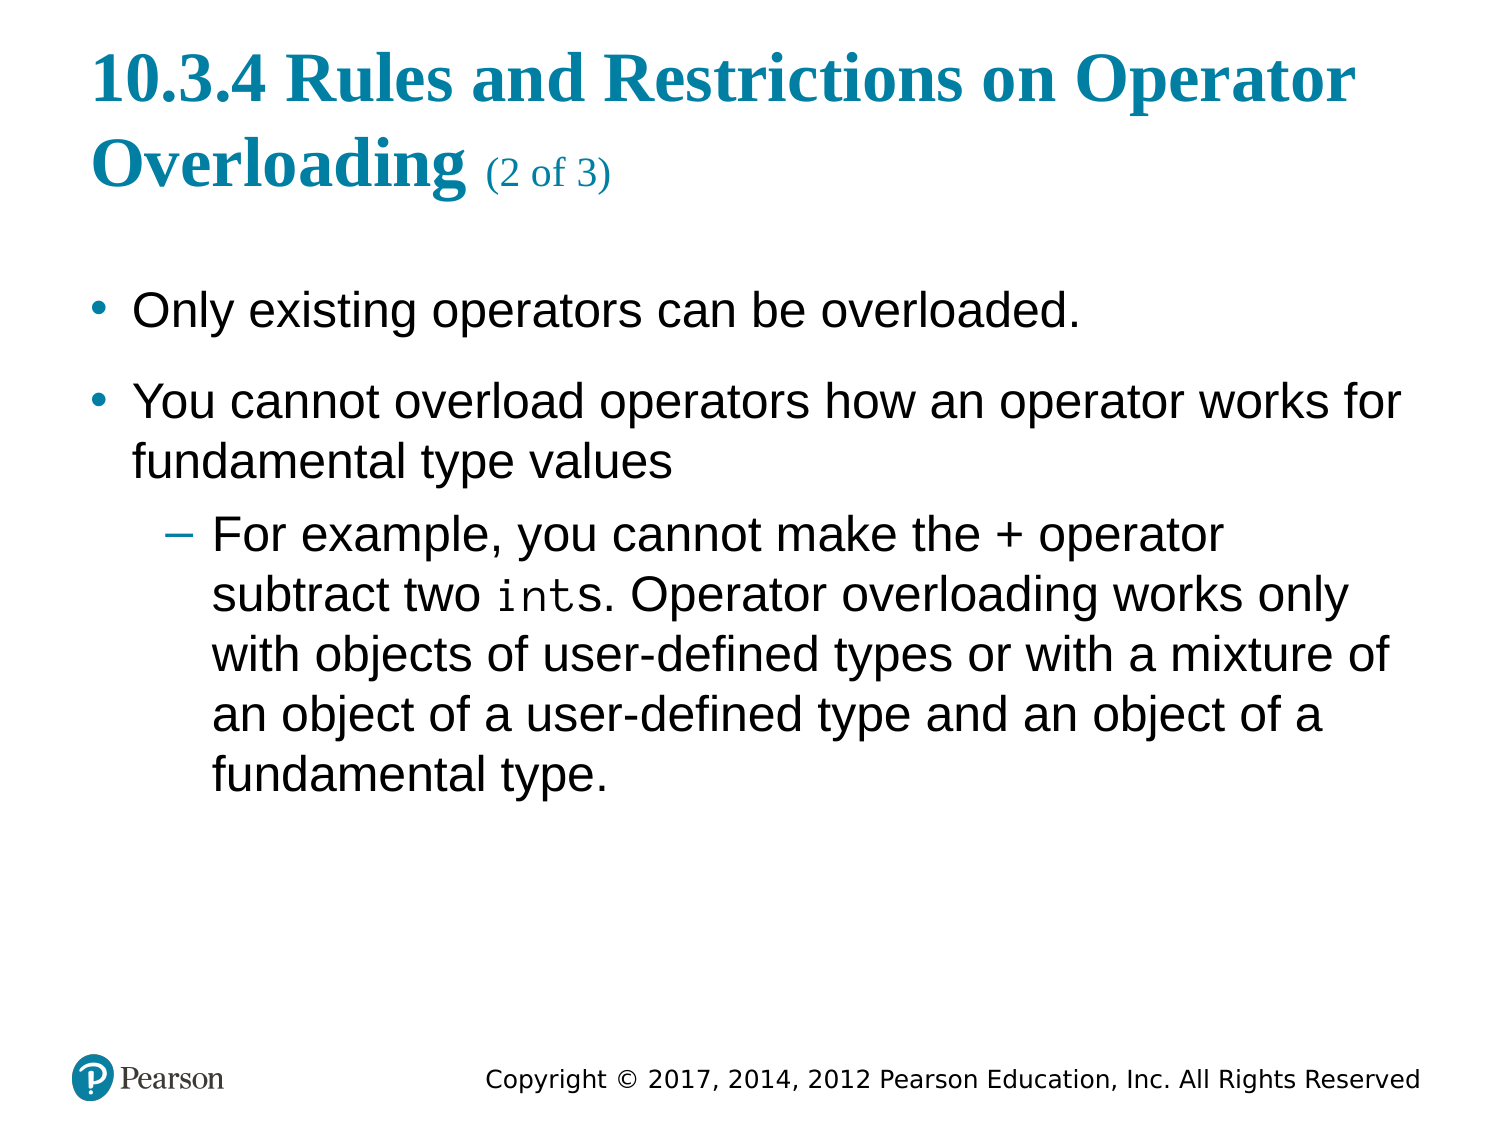

# 10.3.4 Rules and Restrictions on Operator Overloading (2 of 3)
Only existing operators can be overloaded.
You cannot overload operators how an operator works for fundamental type values
For example, you cannot make the + operator subtract two ints. Operator overloading works only with objects of user-defined types or with a mixture of an object of a user-defined type and an object of a fundamental type.